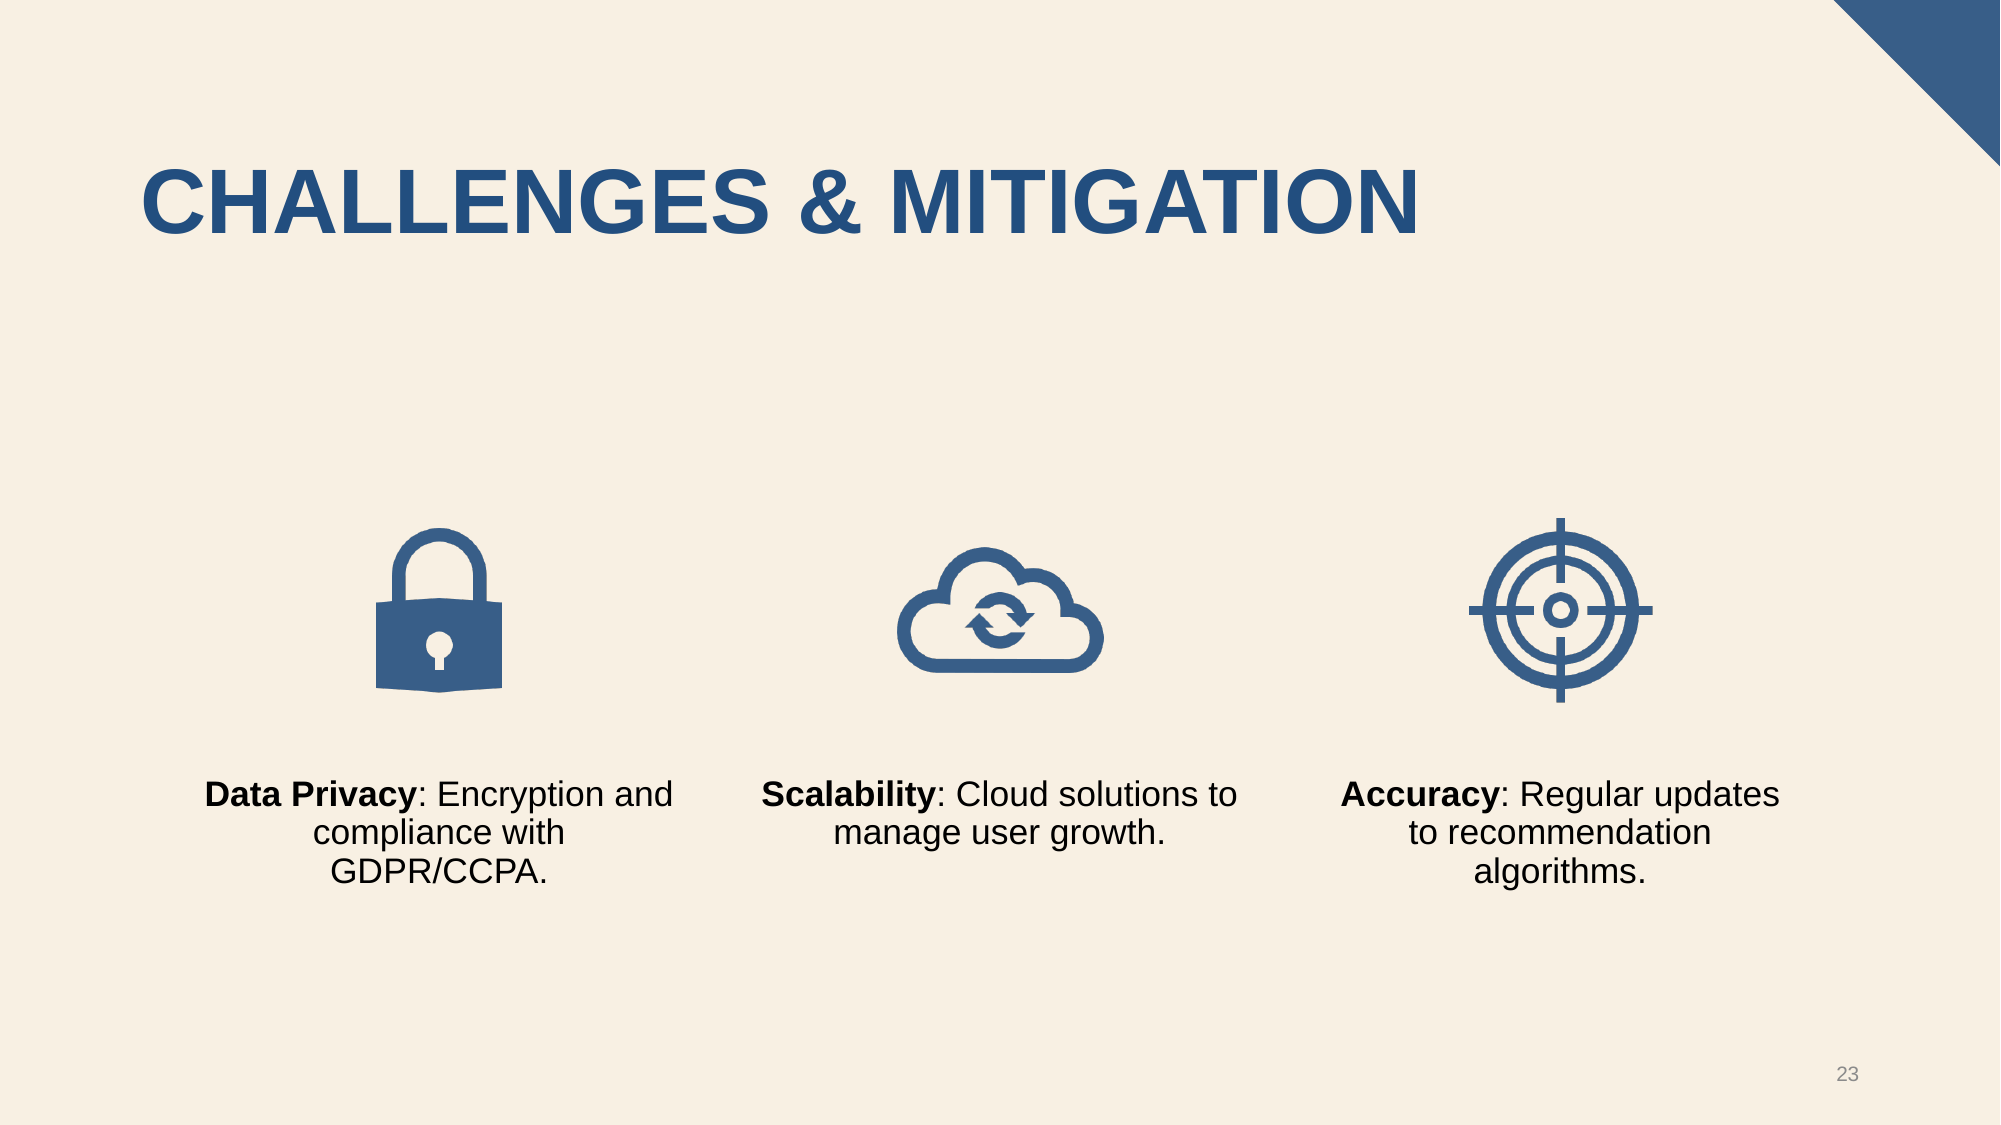

# Challenges & mitigation
Data Privacy: Encryption and compliance with GDPR/CCPA.
Scalability: Cloud solutions to manage user growth.
Accuracy: Regular updates to recommendation algorithms.
23